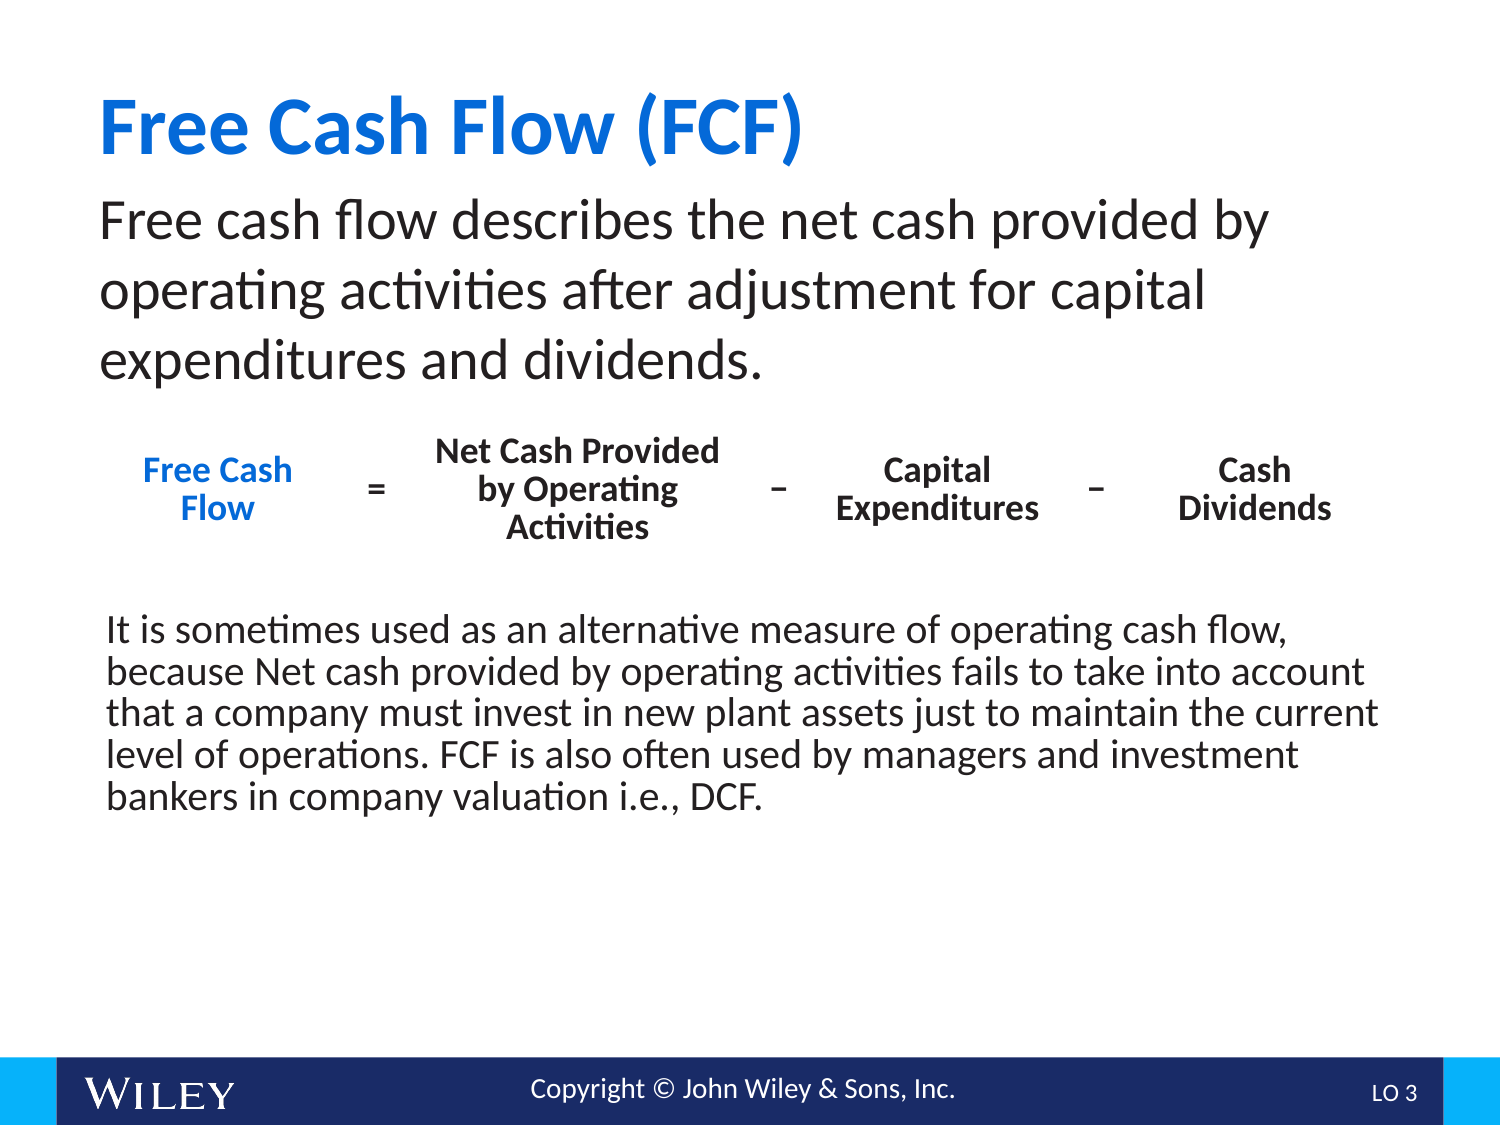

# Free Cash Flow (FCF)
Free cash flow describes the net cash provided by operating activities after adjustment for capital expenditures and dividends.
| Free Cash Flow | = | Net Cash Provided by Operating Activities | − | Capital Expenditures | − | Cash Dividends |
| --- | --- | --- | --- | --- | --- | --- |
It is sometimes used as an alternative measure of operating cash flow, because Net cash provided by operating activities fails to take into account that a company must invest in new plant assets just to maintain the current level of operations. FCF is also often used by managers and investment bankers in company valuation i.e., DCF.

L O 3